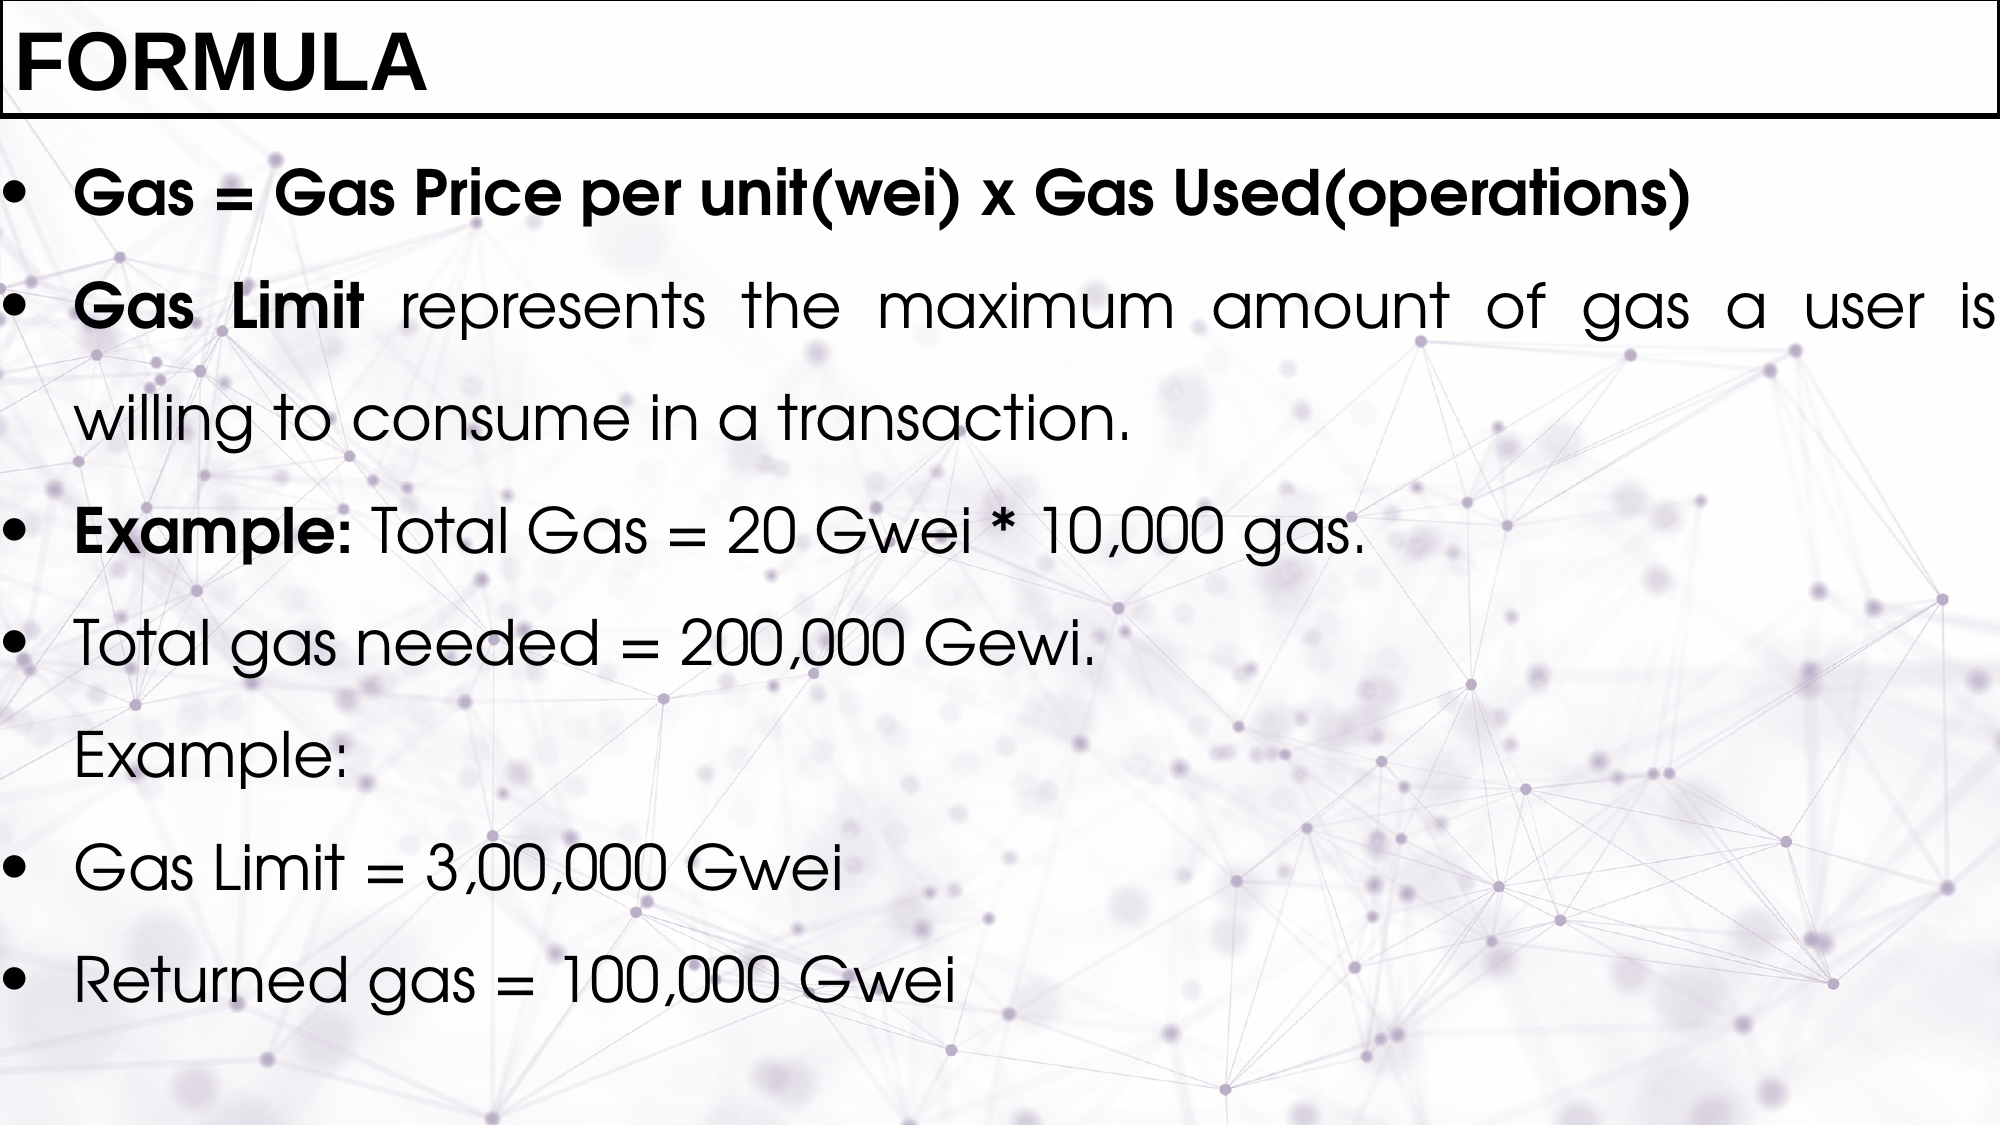

FORMULA
Gas = Gas Price per unit(wei) x Gas Used(operations)
Gas Limit represents the maximum amount of gas a user is willing to consume in a transaction.
Example: Total Gas = 20 Gwei * 10,000 gas.
Total gas needed = 200,000 Gewi.
Example:
Gas Limit = 3,00,000 Gwei
Returned gas = 100,000 Gwei